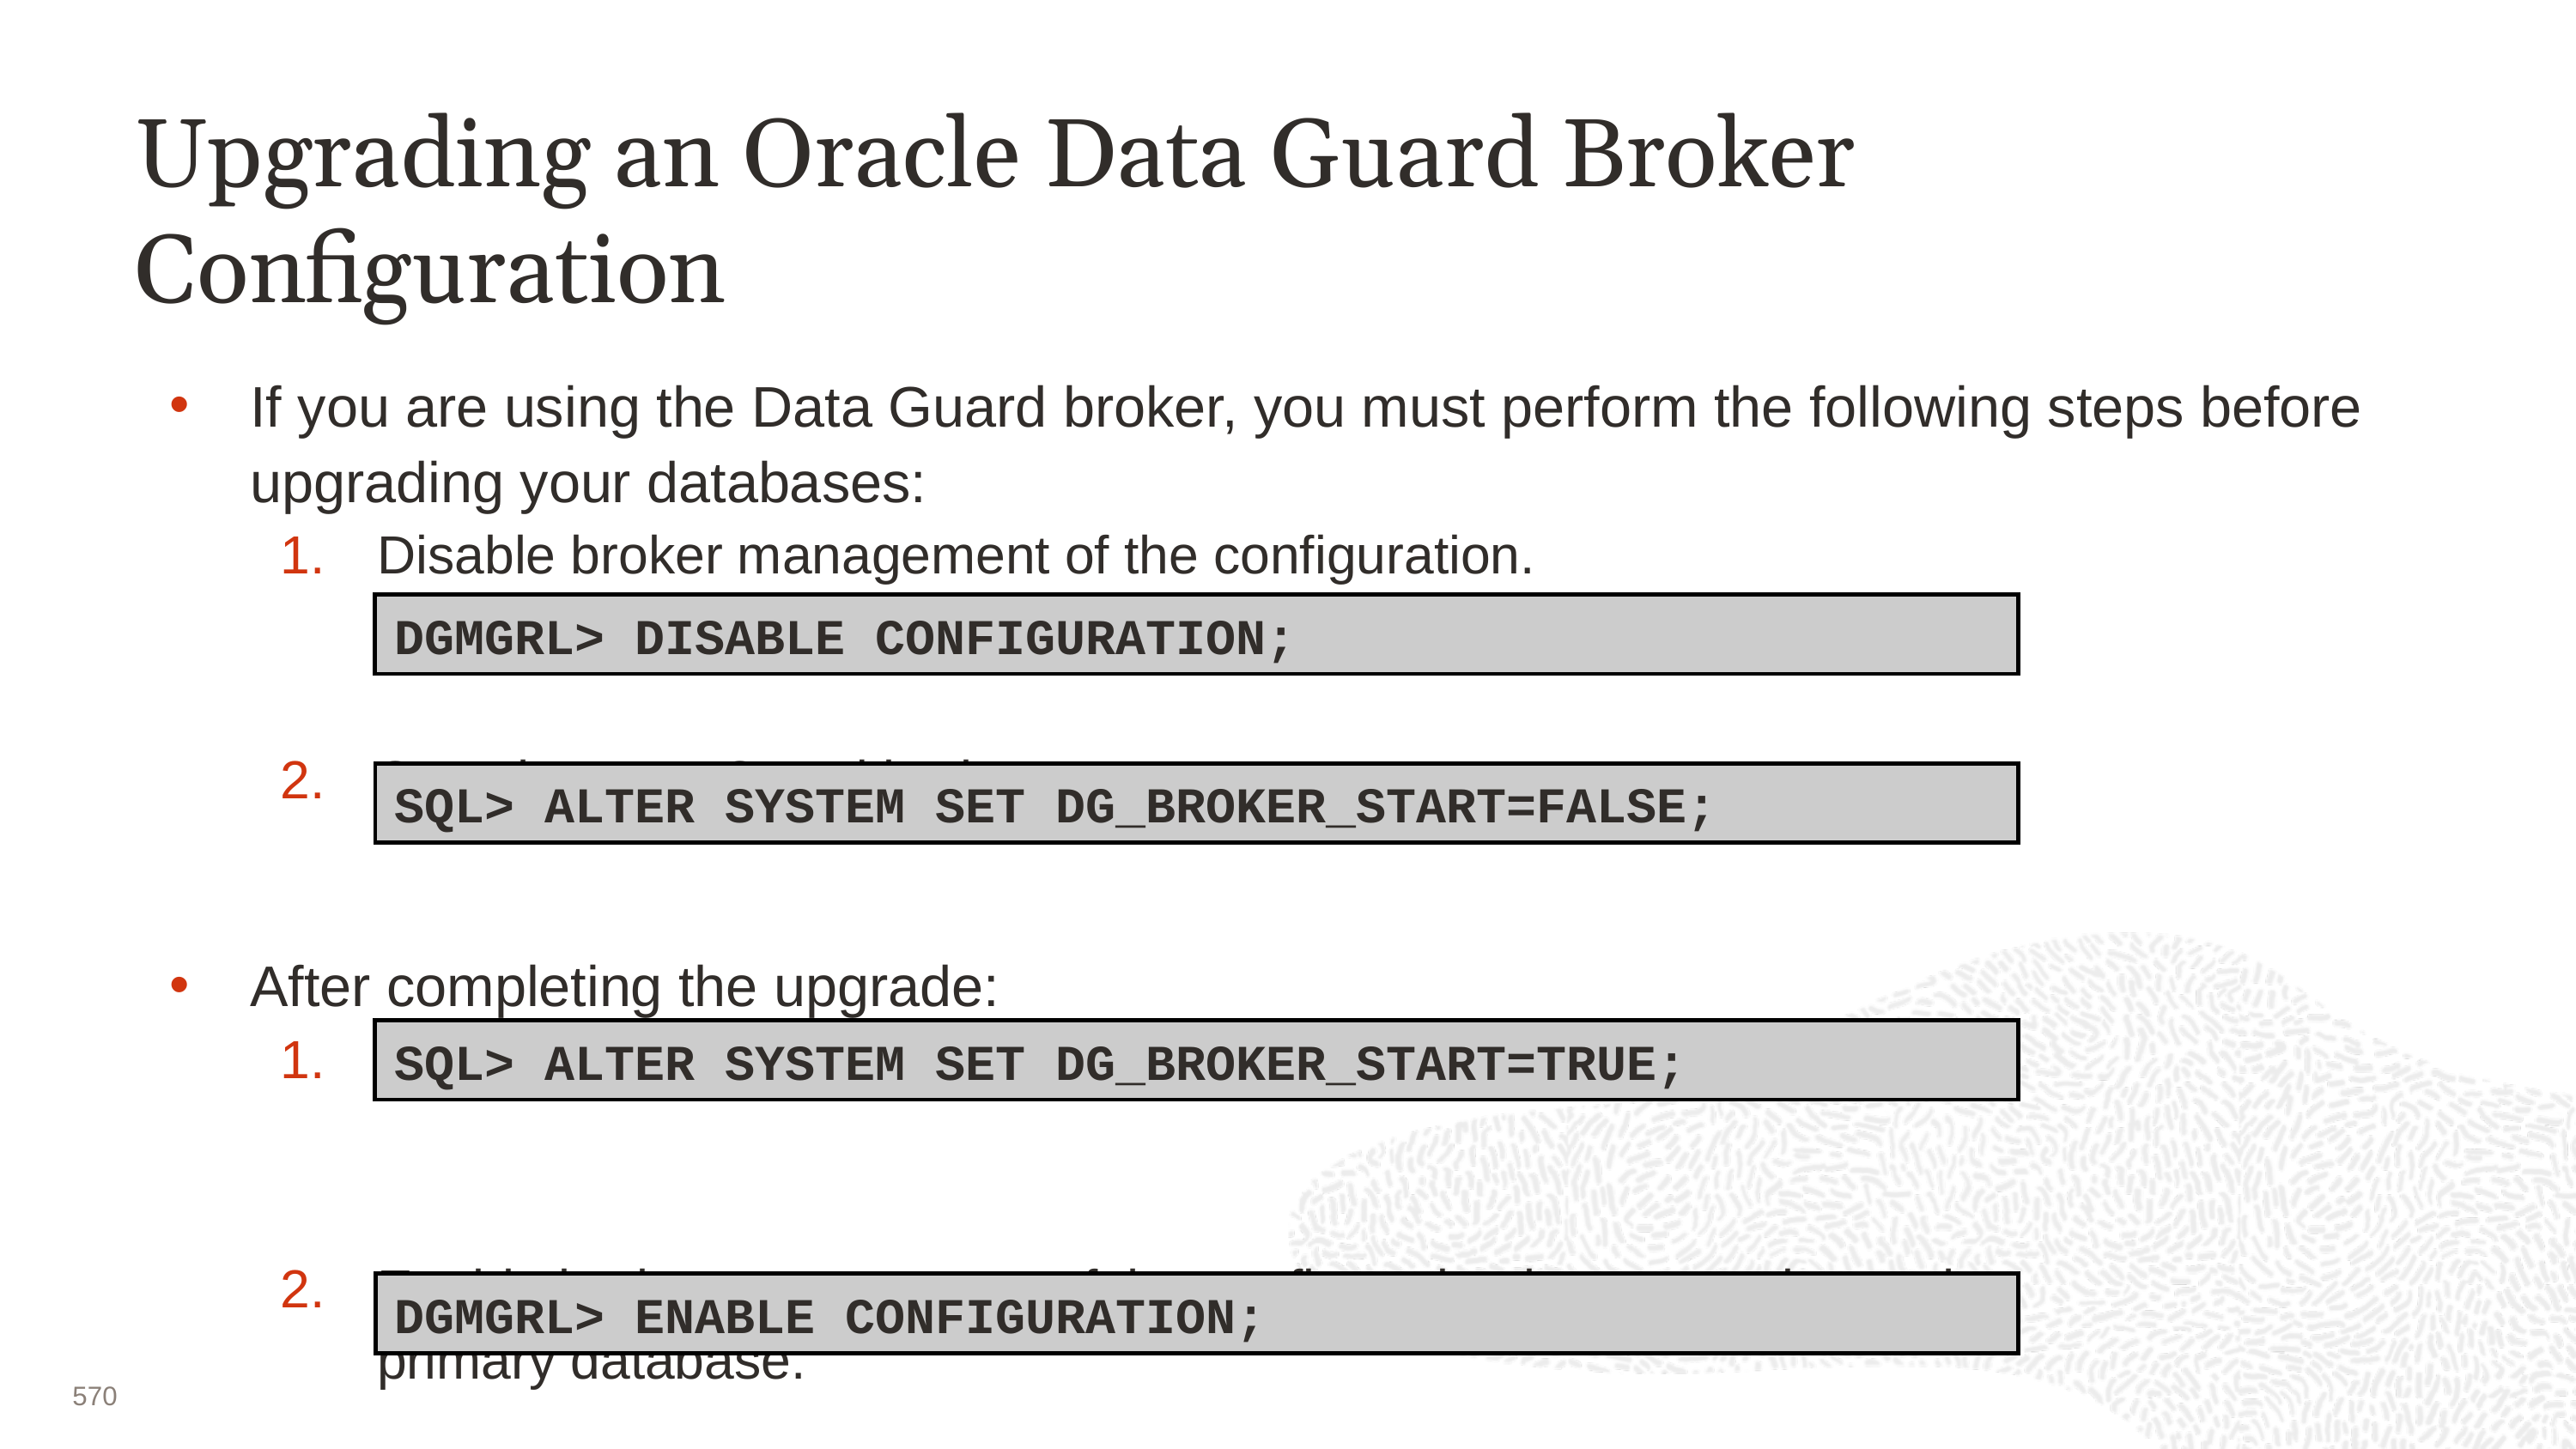

# Upgrading an Oracle Data Guard Broker Configuration
If you are using the Data Guard broker, you must perform the following steps before upgrading your databases:
Disable broker management of the configuration.

Stop the Data Guard broker.

After completing the upgrade:
Start the Data Guard broker.

Enable broker management of the configuration by connecting to the
primary database.
DGMGRL> DISABLE CONFIGURATION;
SQL> ALTER SYSTEM SET DG_BROKER_START=FALSE;
SQL> ALTER SYSTEM SET DG_BROKER_START=TRUE;
DGMGRL> ENABLE CONFIGURATION;